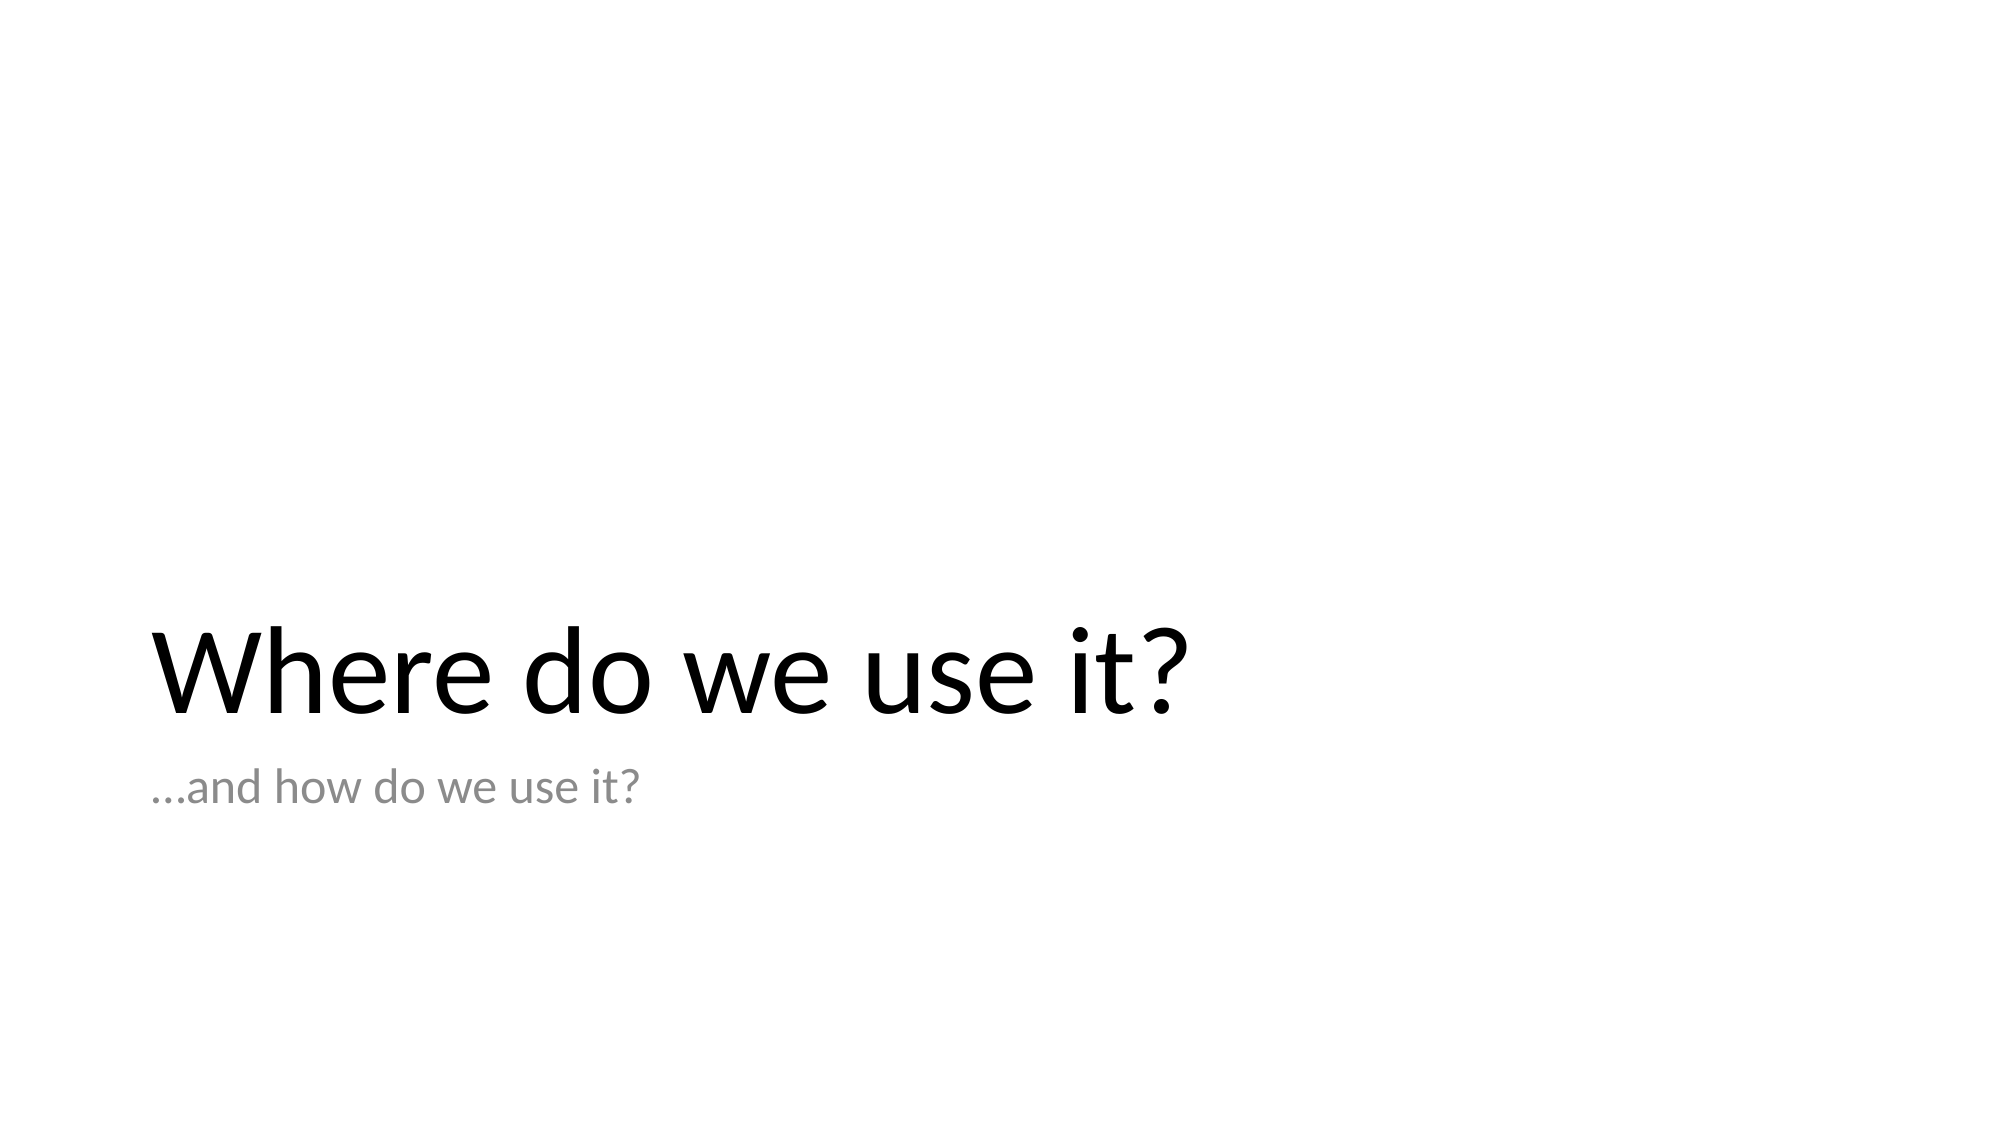

# Where do we use it?
…and how do we use it?